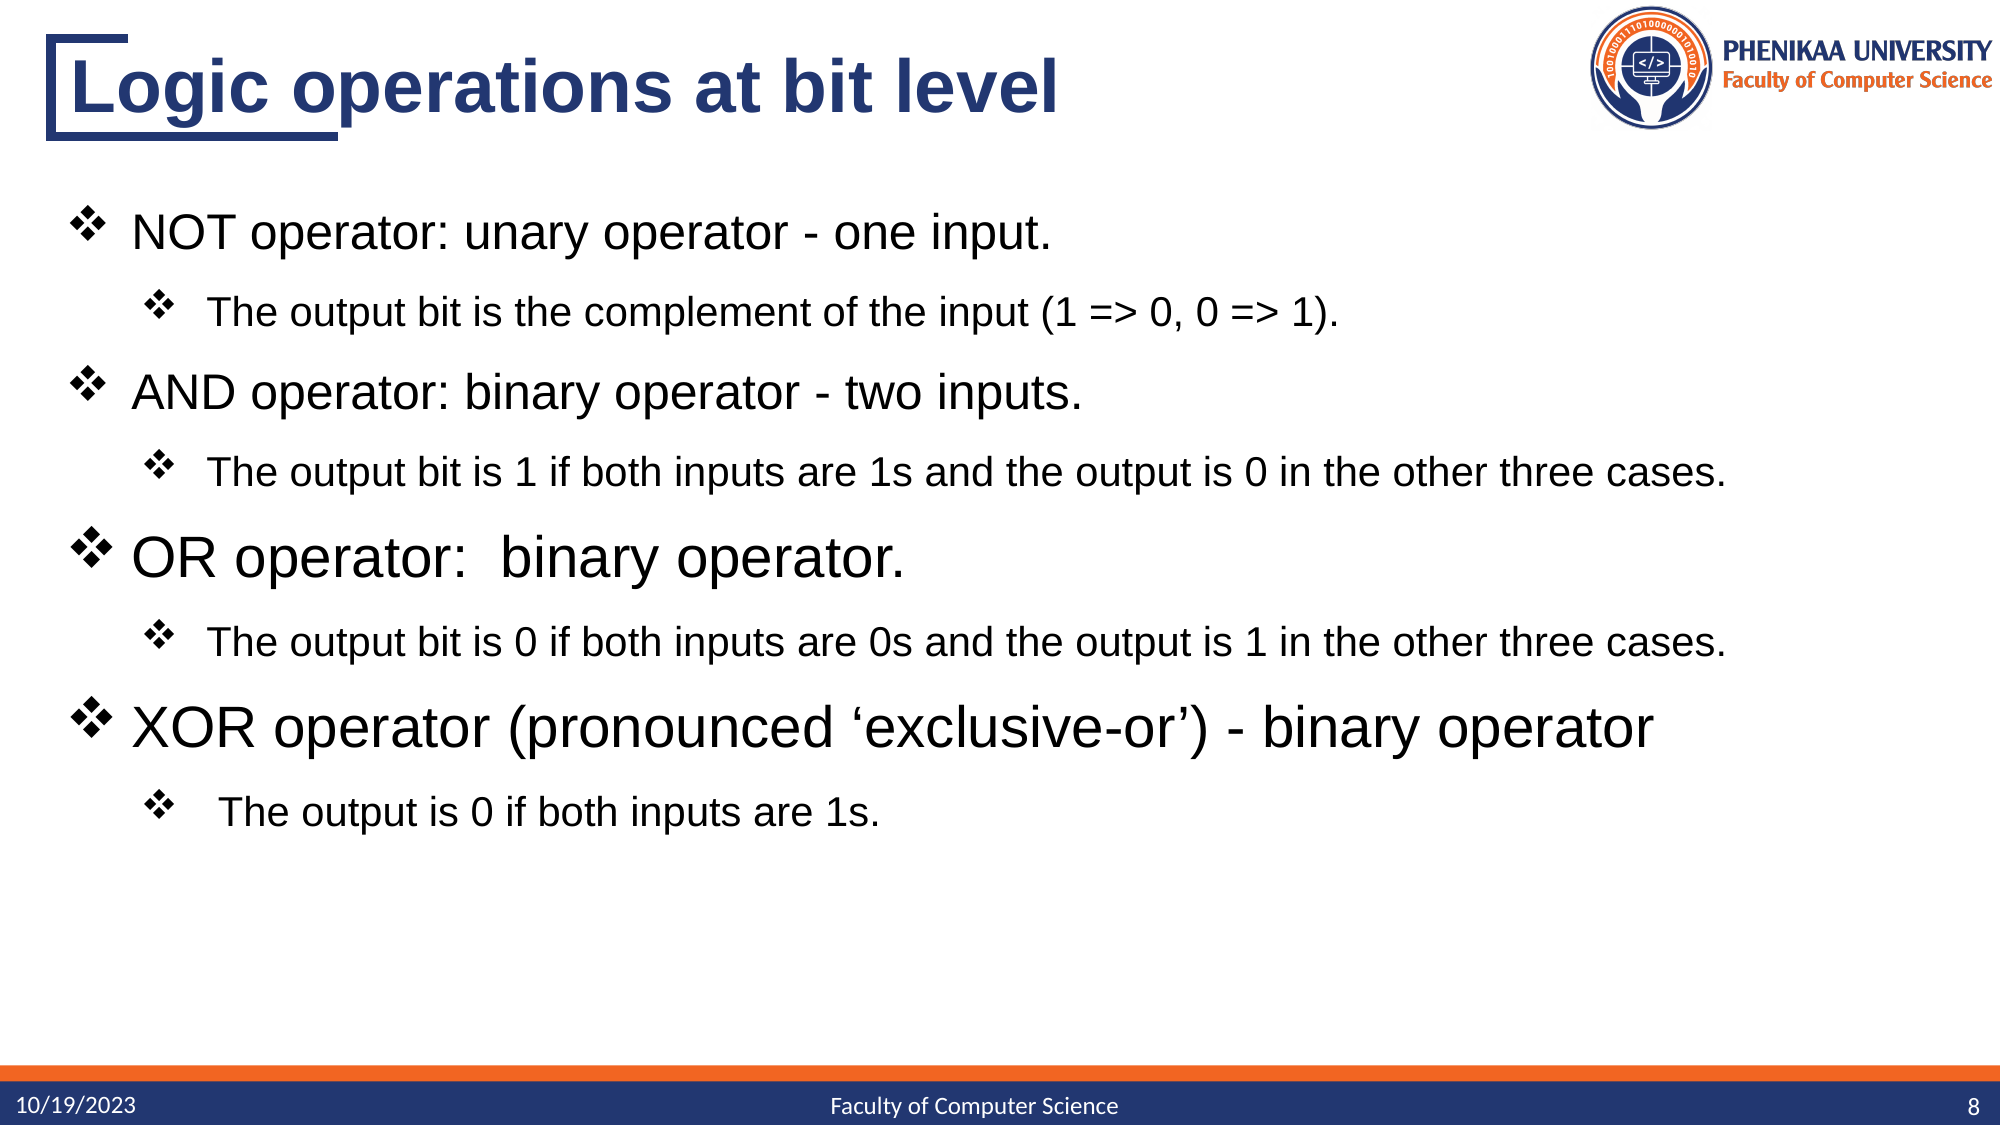

# Logic operations at bit level
NOT operator: unary operator - one input.
The output bit is the complement of the input (1 => 0, 0 => 1).
AND operator: binary operator - two inputs.
The output bit is 1 if both inputs are 1s and the output is 0 in the other three cases.
OR operator:  binary operator.
The output bit is 0 if both inputs are 0s and the output is 1 in the other three cases.
XOR operator (pronounced ‘exclusive-or’) - binary operator
 The output is 0 if both inputs are 1s.
10/19/2023
8
Faculty of Computer Science